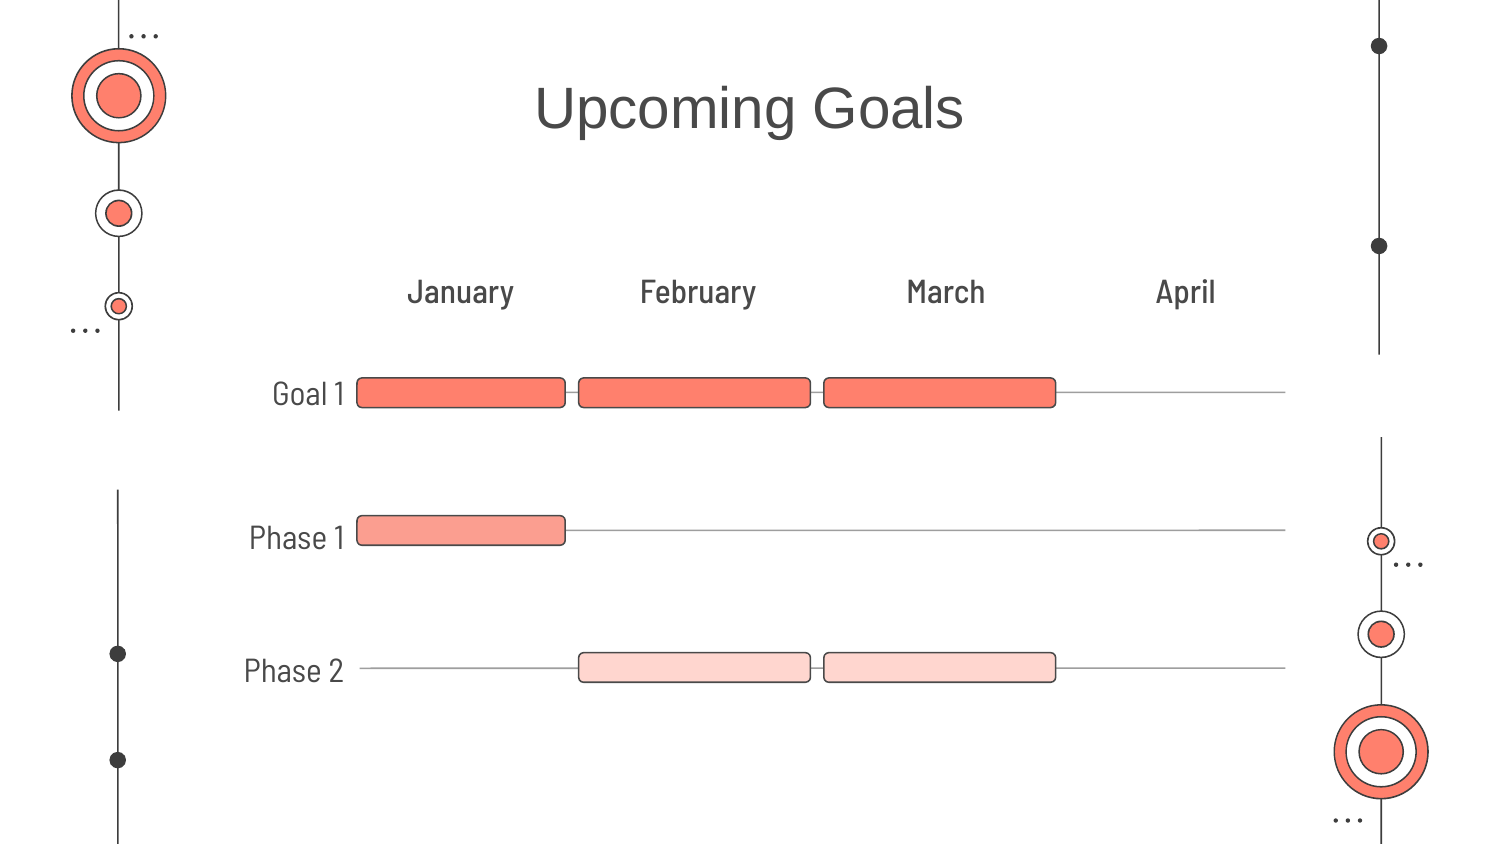

# Upcoming Goals
January
February
March
April
Goal 1

Phase 1

Phase 2